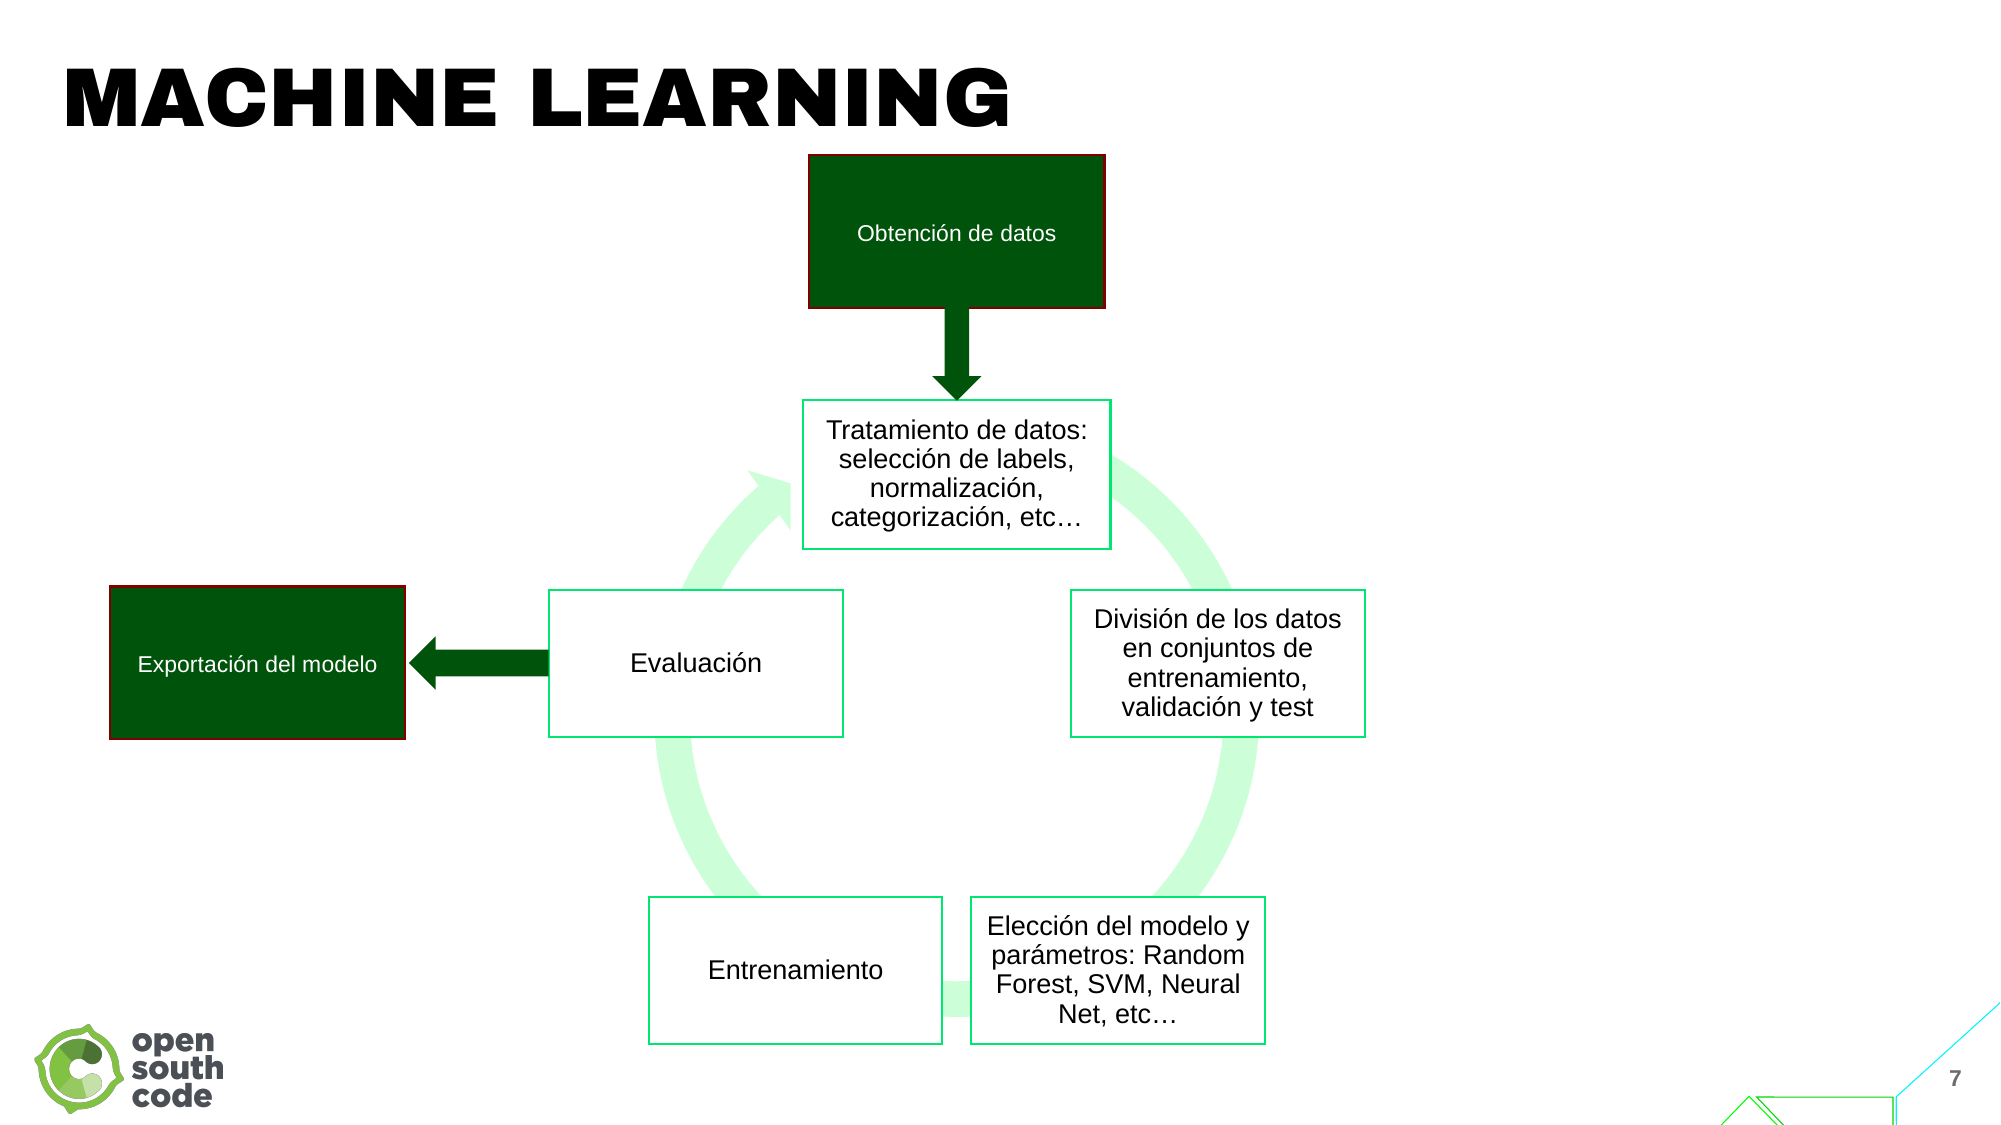

# Machine learning
Obtención de datos

Tratamiento de datos: selección de labels, normalización, categorización, etc…
División de los datos en conjuntos de entrenamiento, validación y test
Elección del modelo y parámetros: Random Forest, SVM, Neural Net, etc…
Entrenamiento
Evaluación
Exportación del modelo

7